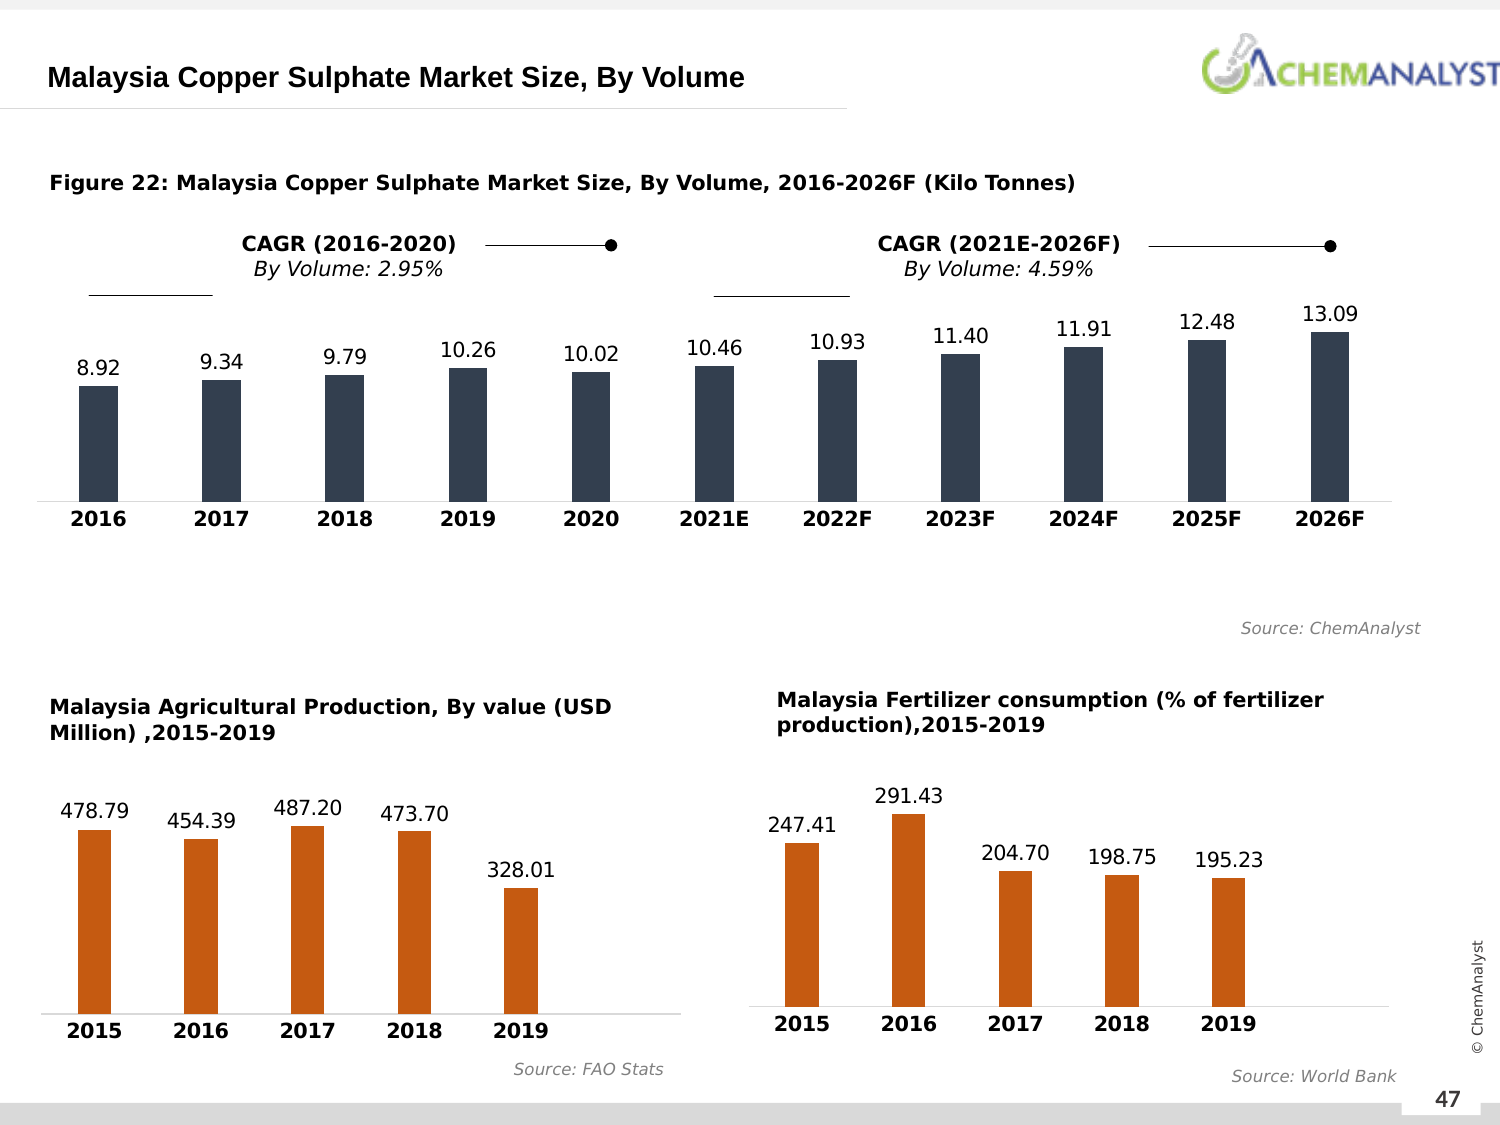

Malaysia Copper Sulphate Market Size, By Volume
Figure 22: Malaysia Copper Sulphate Market Size, By Volume, 2016-2026F (Kilo Tonnes)
CAGR (2016-2020)
By Volume: 2.95%
CAGR (2021E-2026F)
By Volume: 4.59%

### Chart

| Category | By Volume (MMTPA) |
|---|---|
| 2016 | 8.92 |
| 2017 | 9.34 |
| 2018 | 9.79 |
| 2019 | 10.263 |
| 2020 | 10.02 |
| 2021E | 10.46 |
| 2022F | 10.93 |
| 2023F | 11.4 |
| 2024F | 11.91 |
| 2025F | 12.48 |
| 2026F | 13.09 |
Source: ChemAnalyst
Malaysia Fertilizer consumption (% of fertilizer production),2015-2019
Malaysia Agricultural Production, By value (USD Million) ,2015-2019

### Chart

| Category | Fertilizer Consumption |
|---|---|
| 2015 | 247.411 |
| 2016 | 291.429 |
| 2017 | 204.702 |
| 2018 | 198.75 |
| 2019 | 195.23 |
|  | None |

### Chart

| Category | Agricultural Production |
|---|---|
| 2015 | 478.79 |
| 2016 | 454.39 |
| 2017 | 487.2 |
| 2018 | 473.7 |
| 2019 | 328.01 |
|  | None |
Source: FAO Stats
Source: World Bank